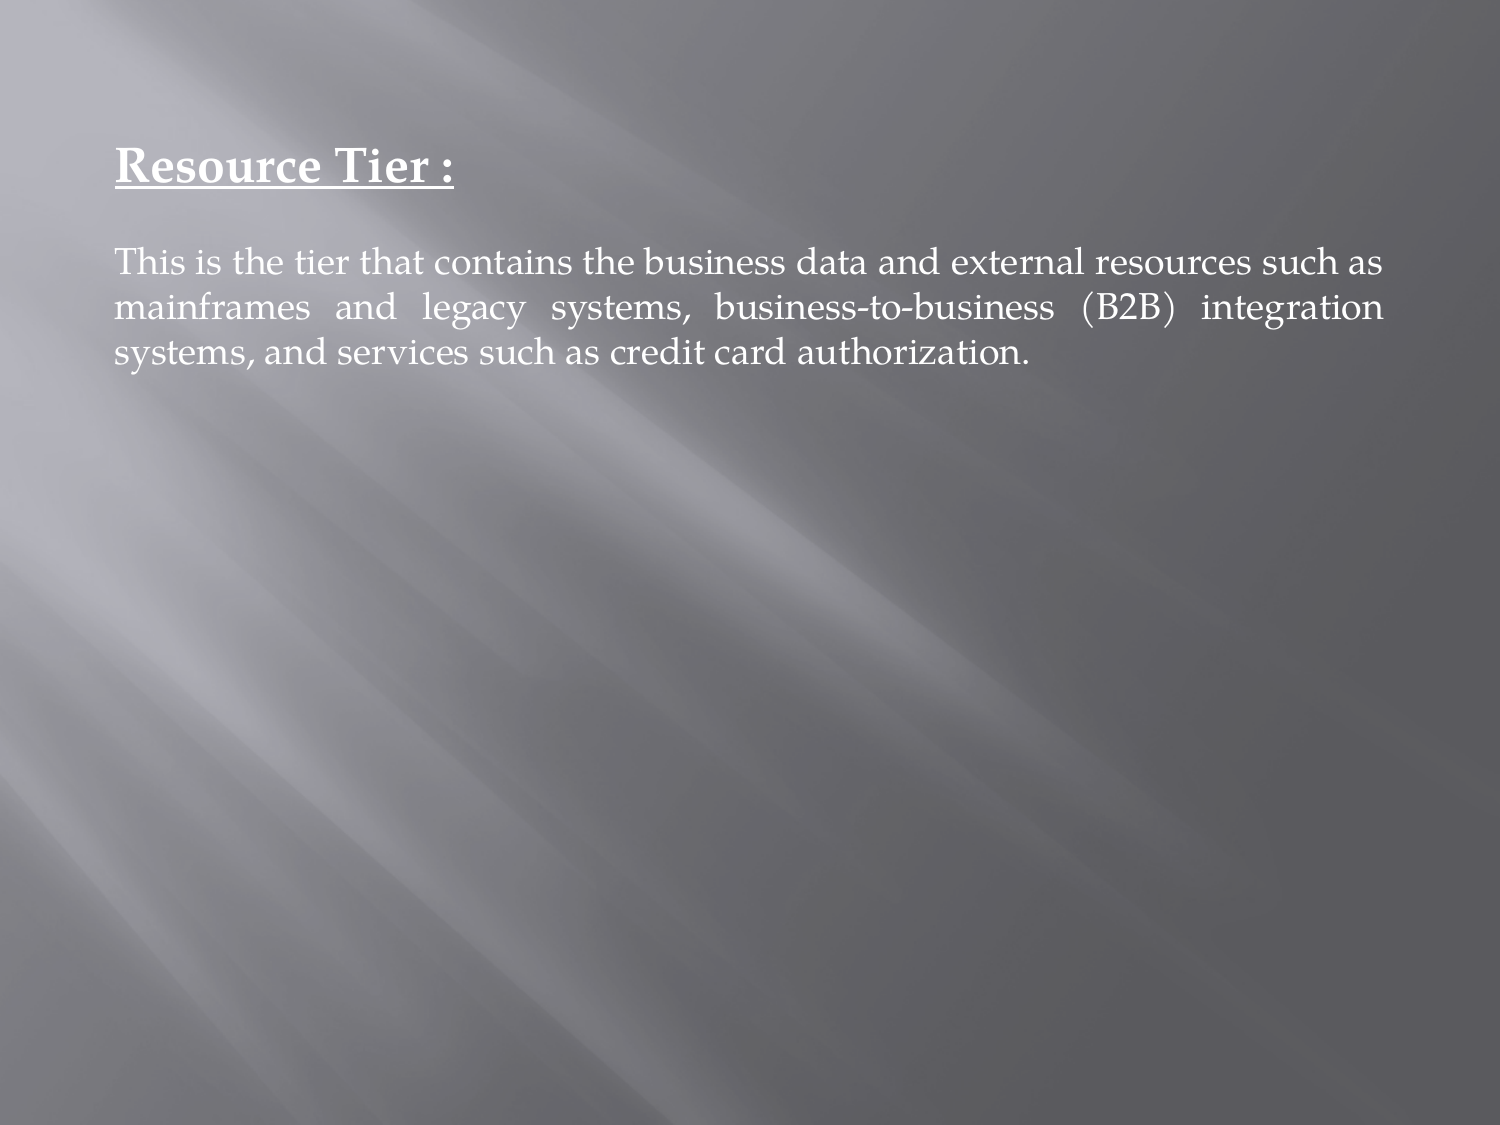

Resource Tier :

This is the tier that contains the business data and external resources such as mainframes and legacy systems, business-to-business (B2B) integration systems, and services such as credit card authorization.